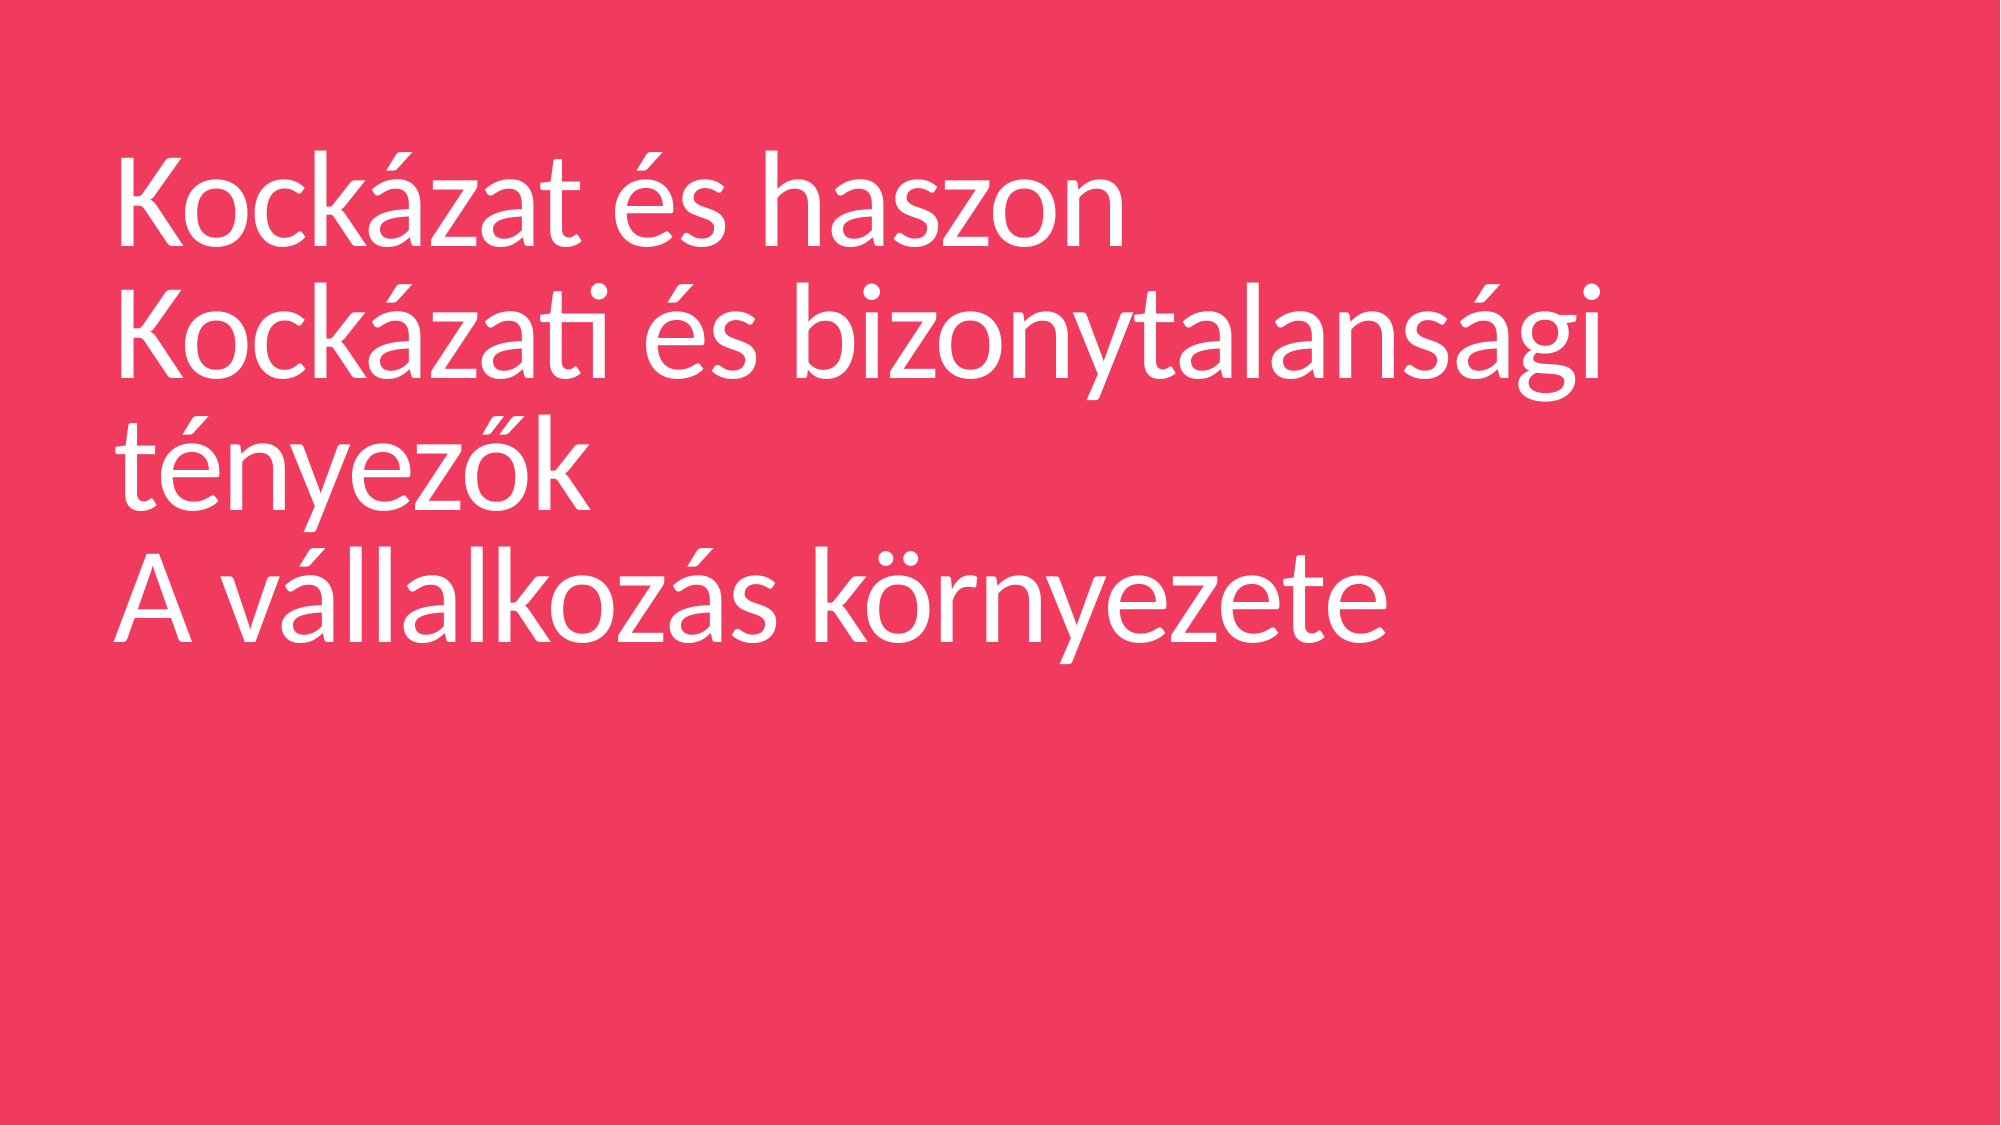

# Kockázat és haszon Kockázati és bizonytalansági tényezők A vállalkozás környezete